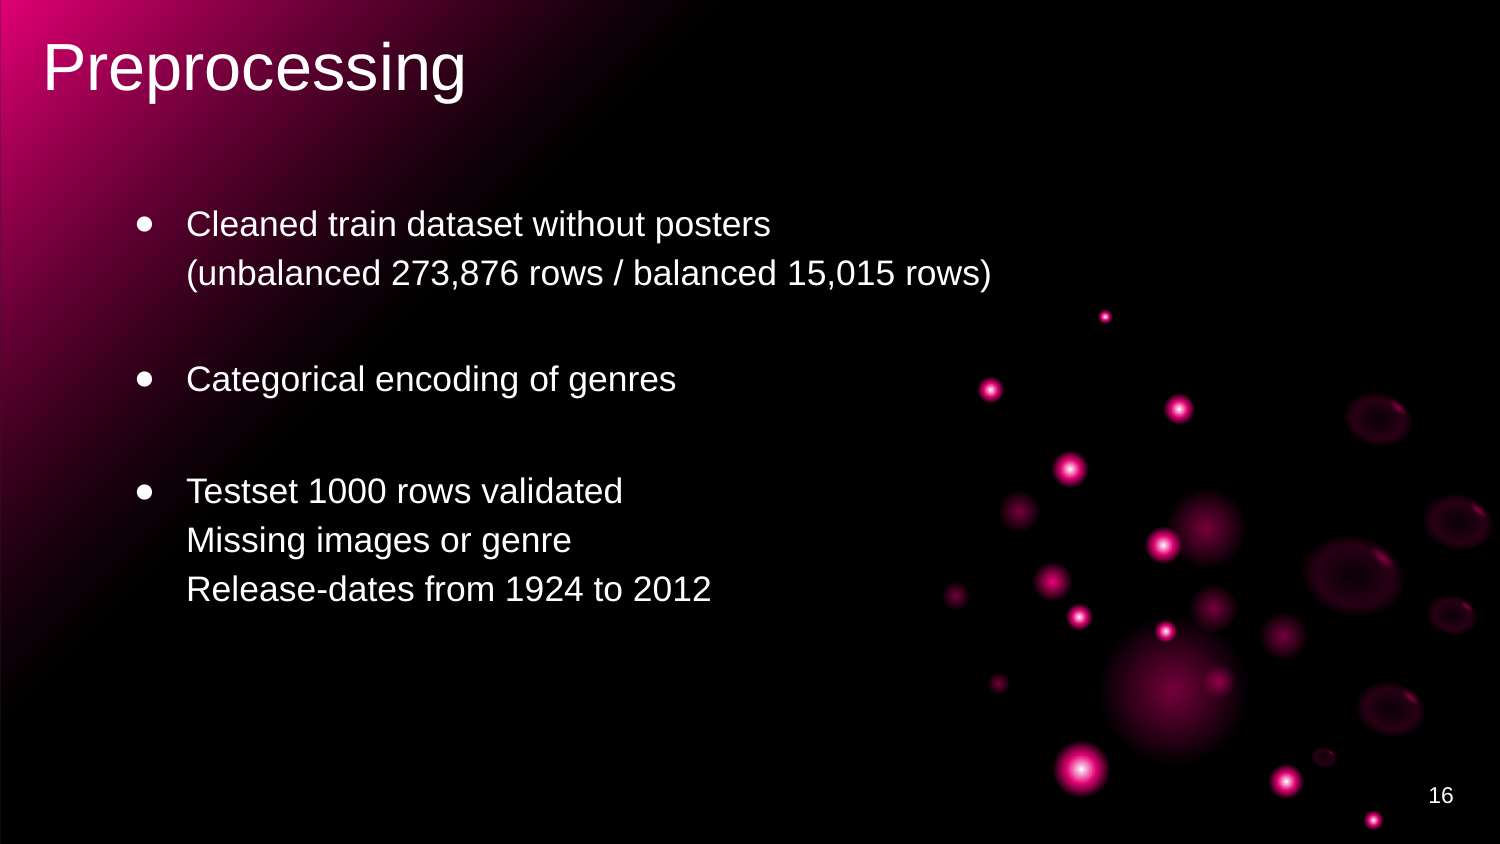

# Preprocessing
Cleaned train dataset without posters
(unbalanced 273,876 rows / balanced 15,015 rows)
Categorical encoding of genres
Testset 1000 rows validated
Missing images or genre
Release-dates from 1924 to 2012

16